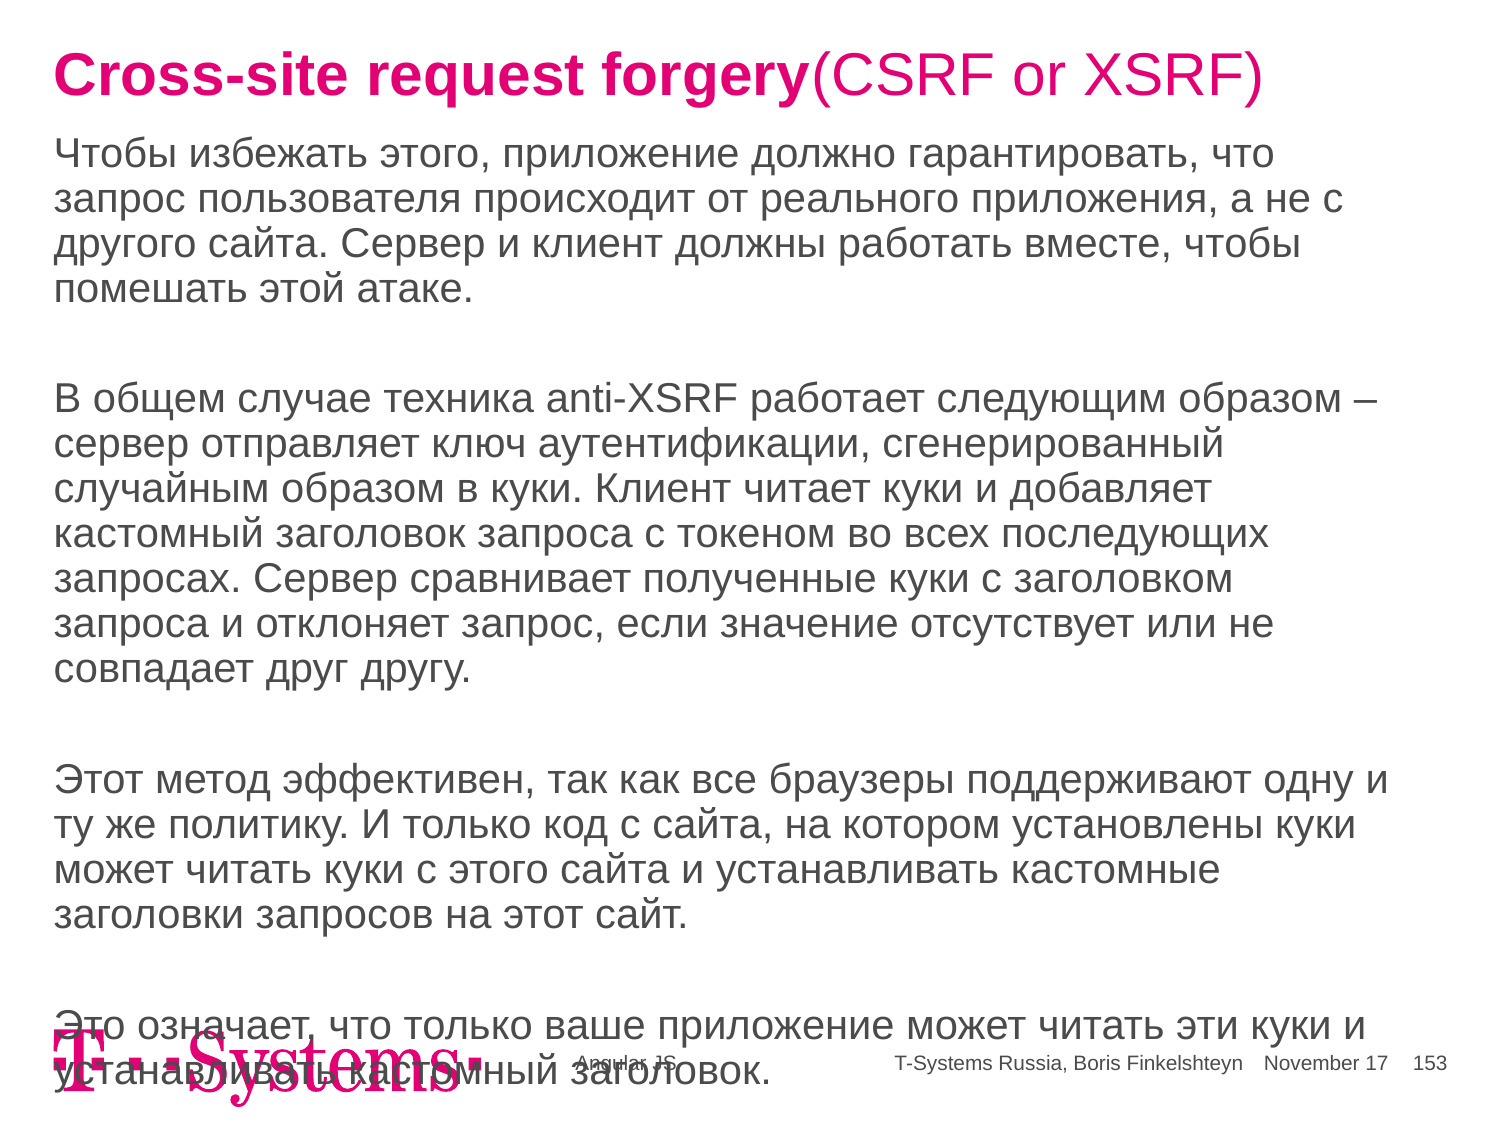

# Cross-site request forgery(CSRF or XSRF)
Чтобы избежать этого, приложение должно гарантировать, что запрос пользователя происходит от реального приложения, а не с другого сайта. Сервер и клиент должны работать вместе, чтобы помешать этой атаке.

В общем случае техника anti-XSRF работает следующим образом – сервер отправляет ключ аутентификации, сгенерированный случайным образом в куки. Клиент читает куки и добавляет кастомный заголовок запроса с токеном во всех последующих запросах. Сервер сравнивает полученные куки с заголовком запроса и отклоняет запрос, если значение отсутствует или не совпадает друг другу.

Этот метод эффективен, так как все браузеры поддерживают одну и ту же политику. И только код с сайта, на котором установлены куки может читать куки с этого сайта и устанавливать кастомные заголовки запросов на этот сайт.

Это означает, что только ваше приложение может читать эти куки и устанавливать кастомный заголовок.
Angular JS                                      T-Systems Russia, Boris Finkelshteyn
November 17
153